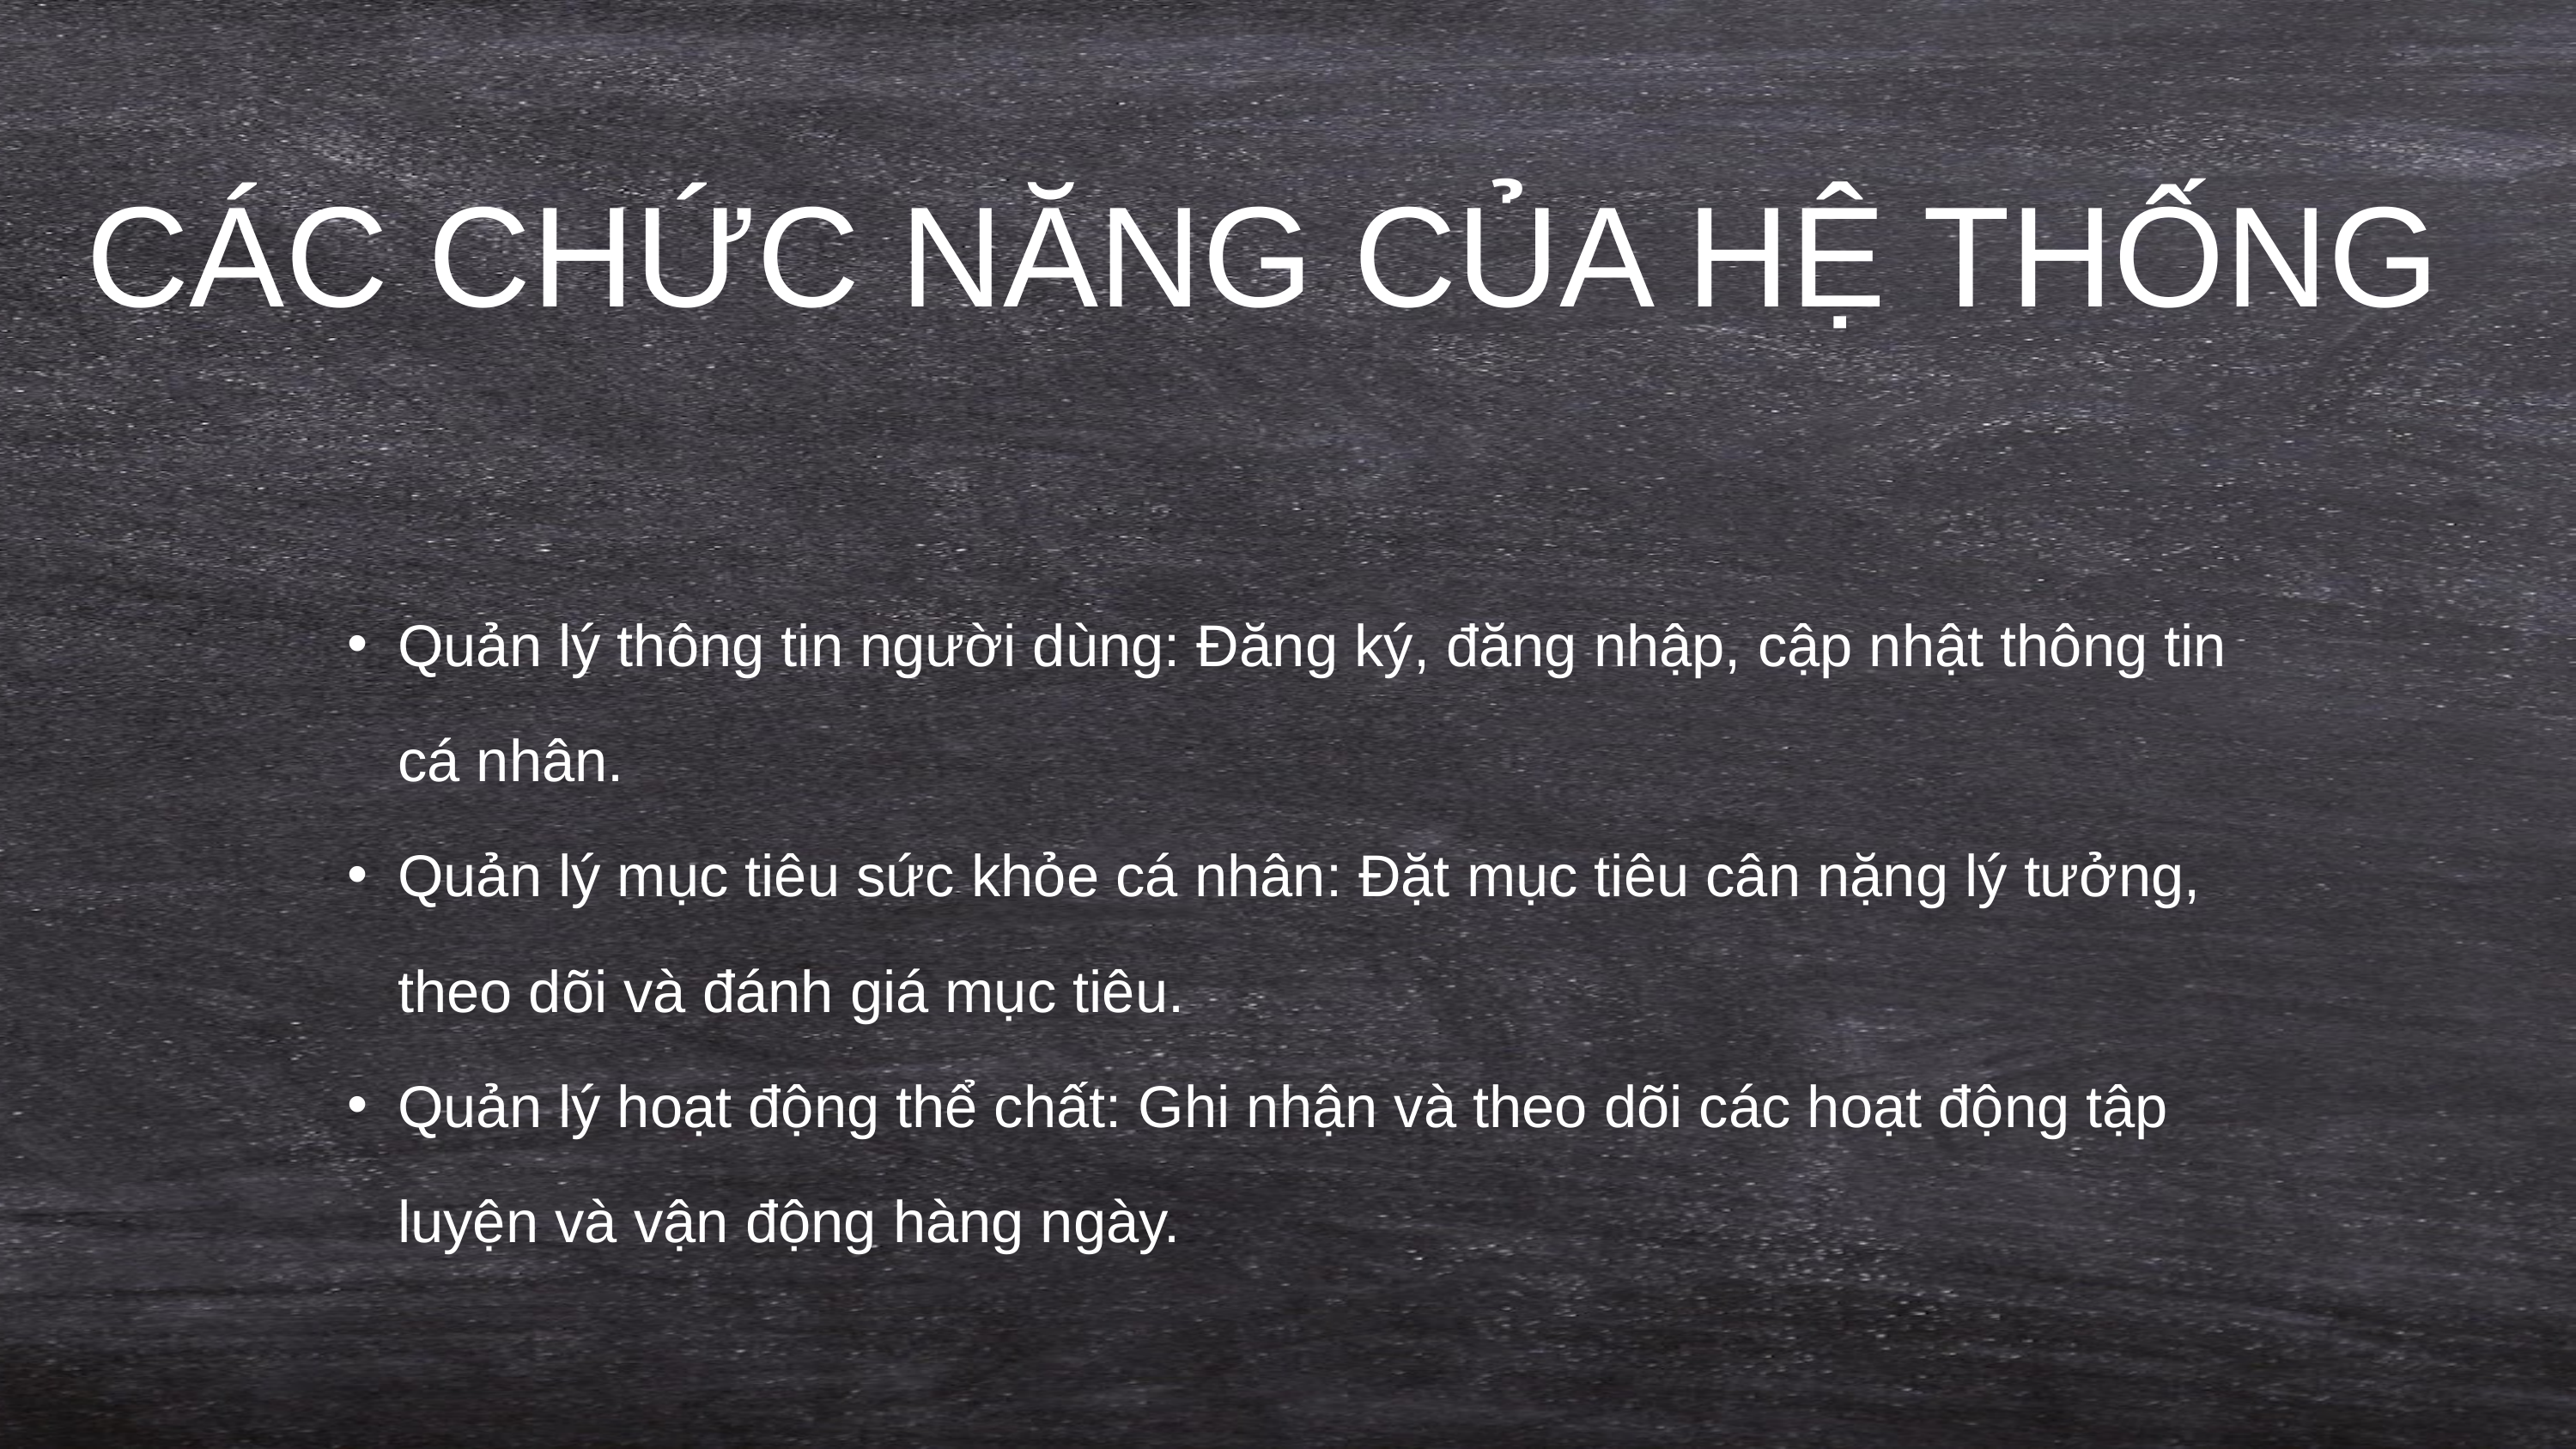

CÁC CHỨC NĂNG CỦA HỆ THỐNG
Quản lý thông tin người dùng: Đăng ký, đăng nhập, cập nhật thông tin cá nhân.
Quản lý mục tiêu sức khỏe cá nhân: Đặt mục tiêu cân nặng lý tưởng, theo dõi và đánh giá mục tiêu.
Quản lý hoạt động thể chất: Ghi nhận và theo dõi các hoạt động tập luyện và vận động hàng ngày.